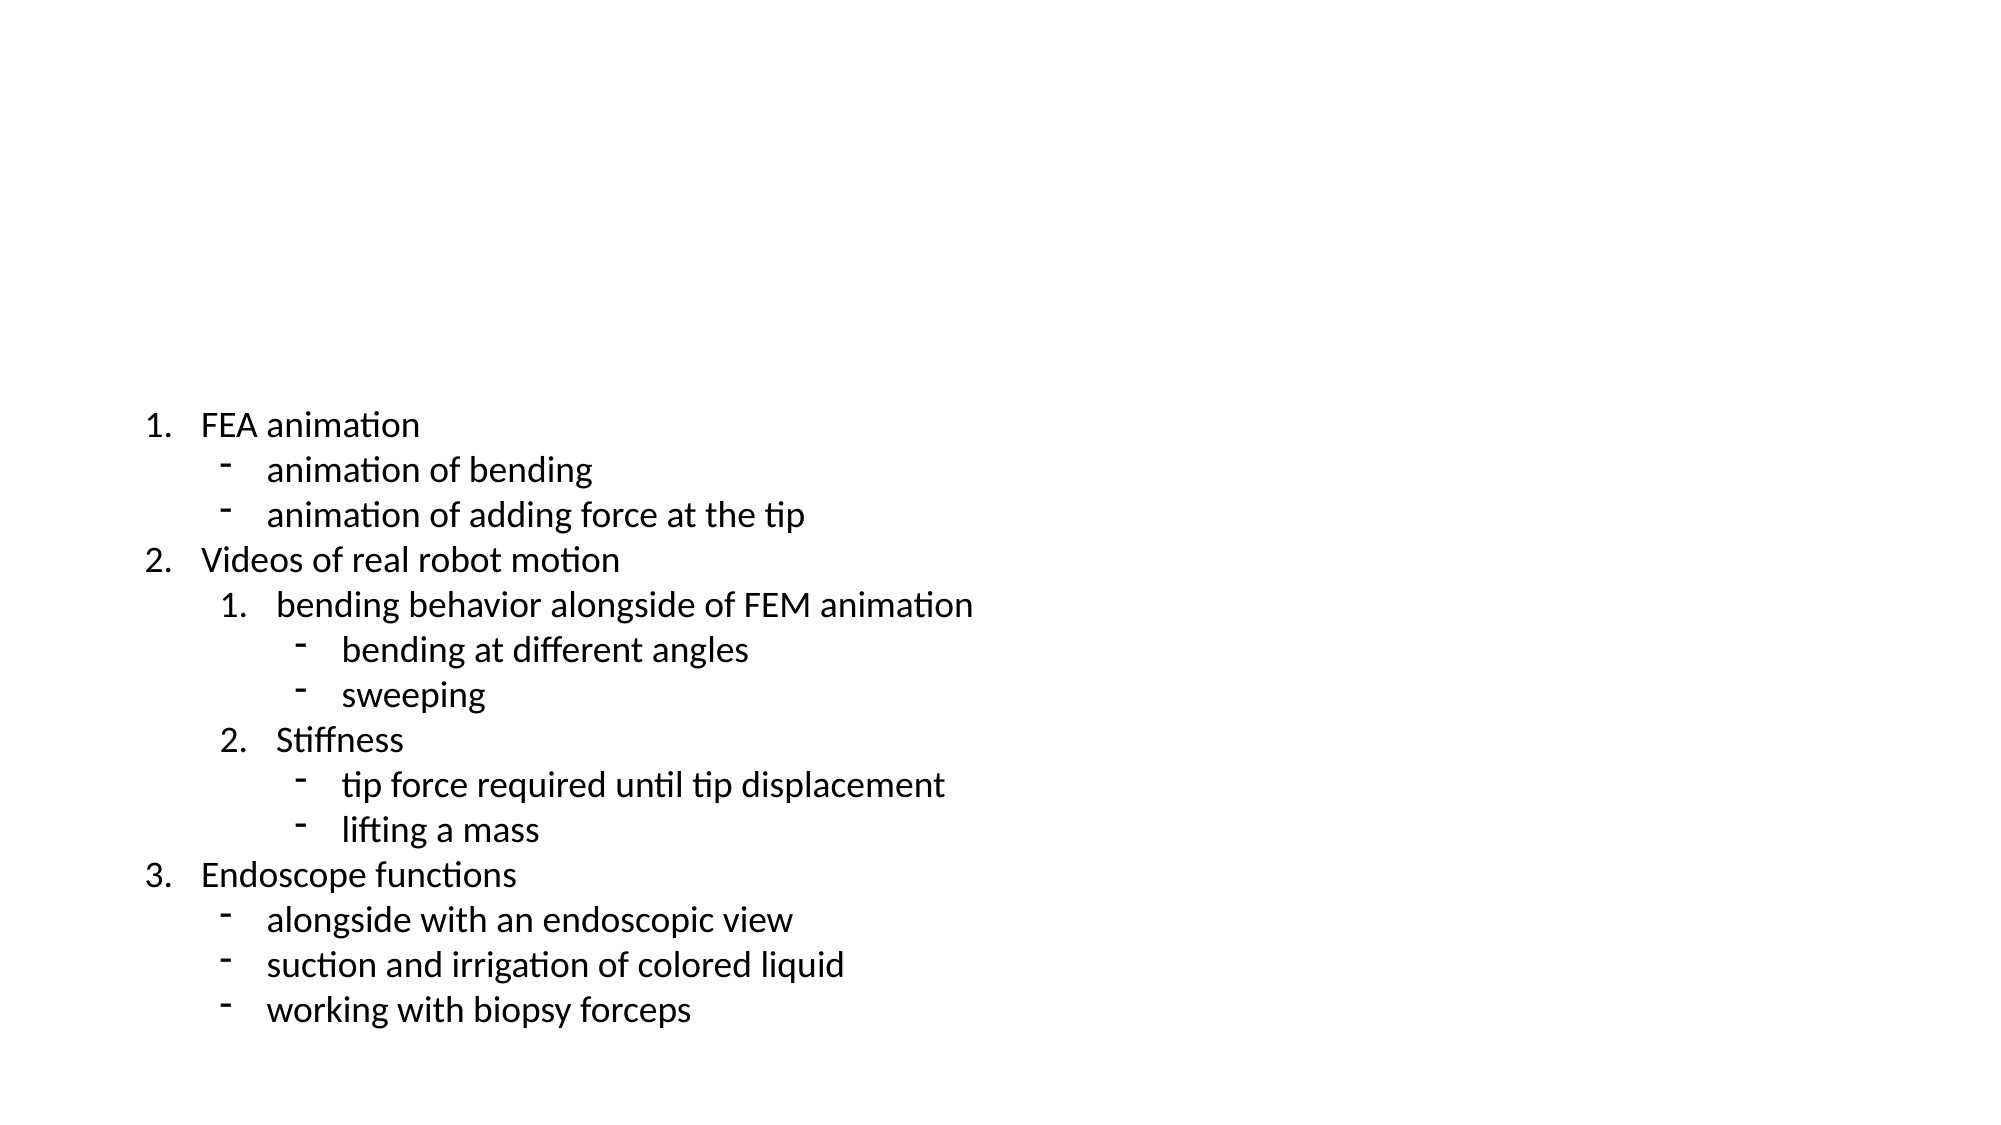

FEA animation
animation of bending
animation of adding force at the tip
Videos of real robot motion
bending behavior alongside of FEM animation
bending at different angles
sweeping
Stiffness
tip force required until tip displacement
lifting a mass
Endoscope functions
alongside with an endoscopic view
suction and irrigation of colored liquid
working with biopsy forceps